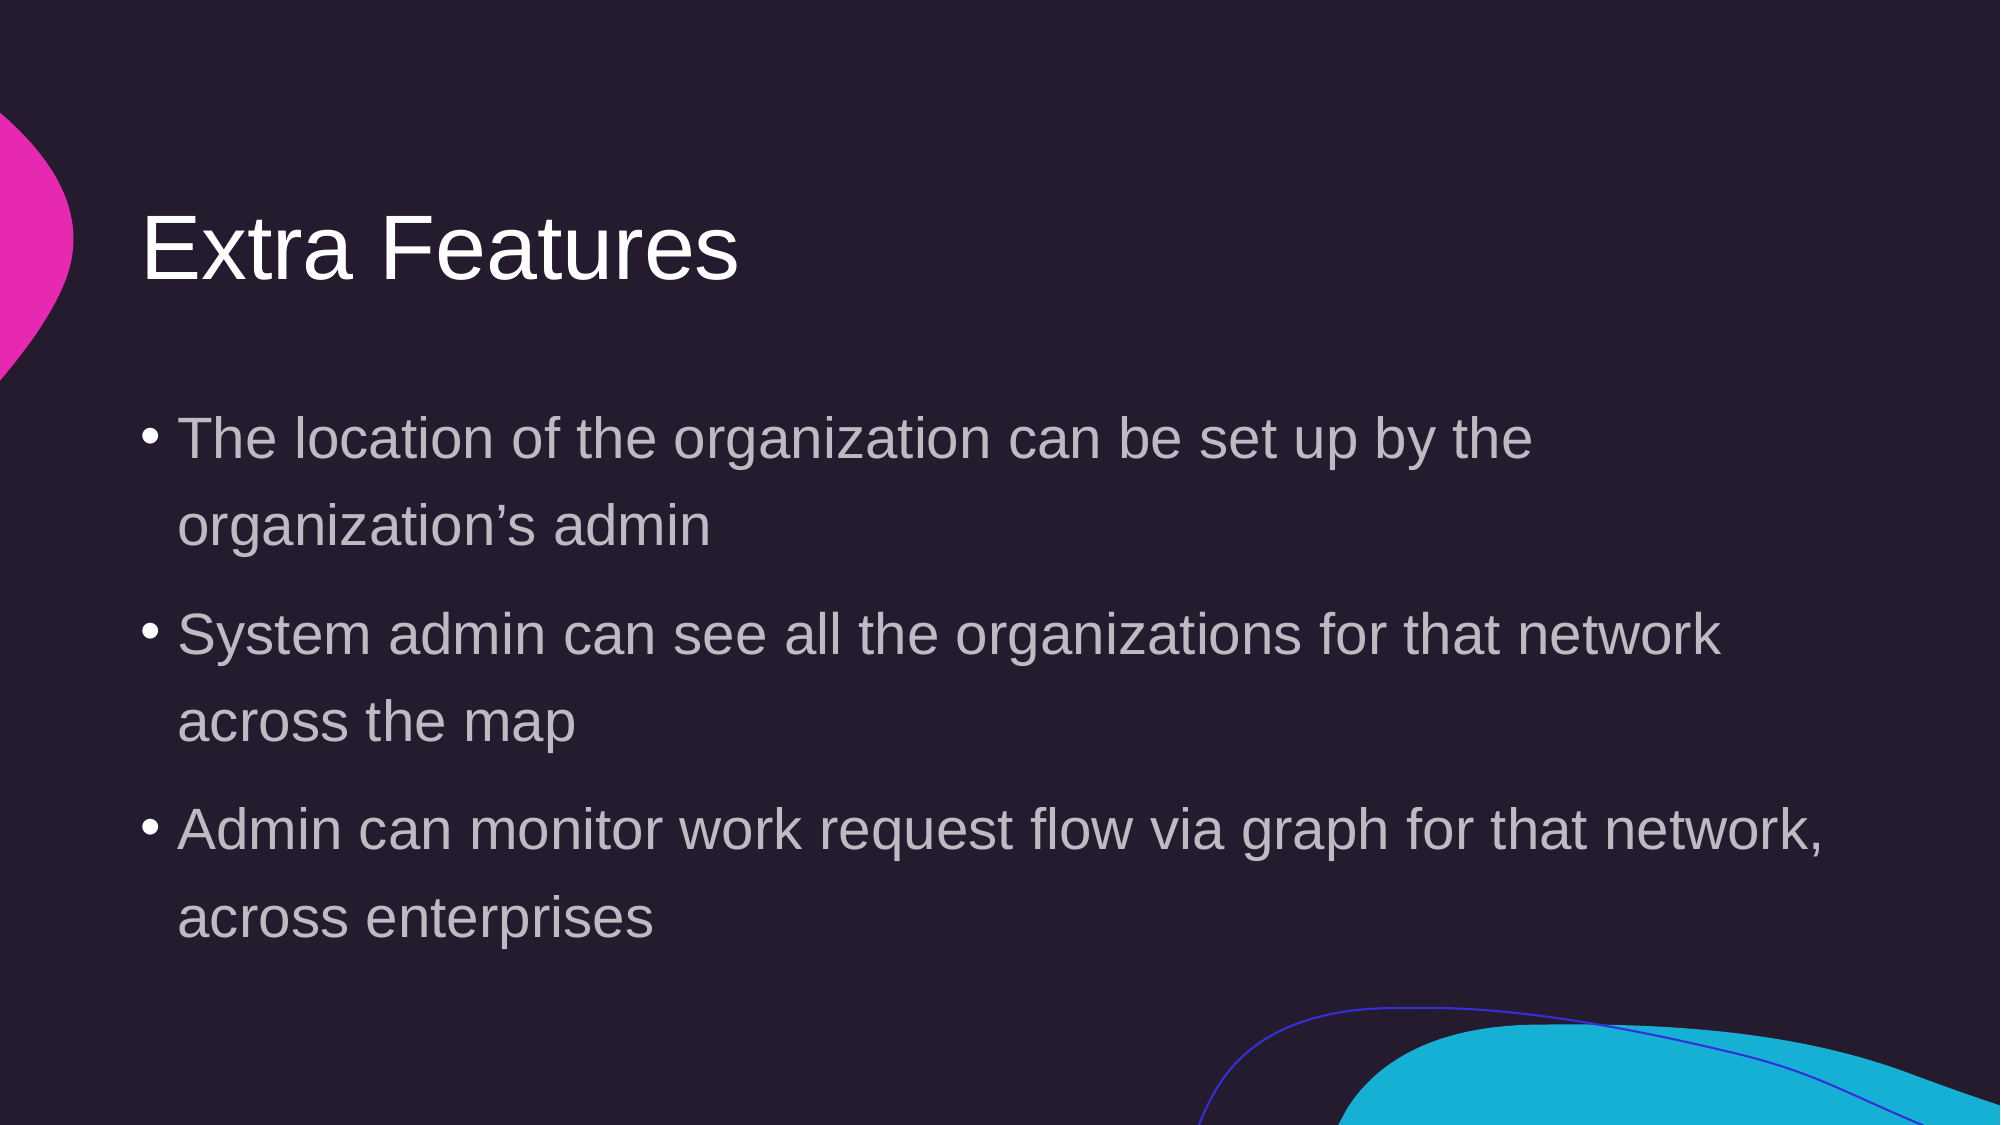

# Extra Features
The location of the organization can be set up by the organization’s admin
System admin can see all the organizations for that network across the map
Admin can monitor work request flow via graph for that network, across enterprises